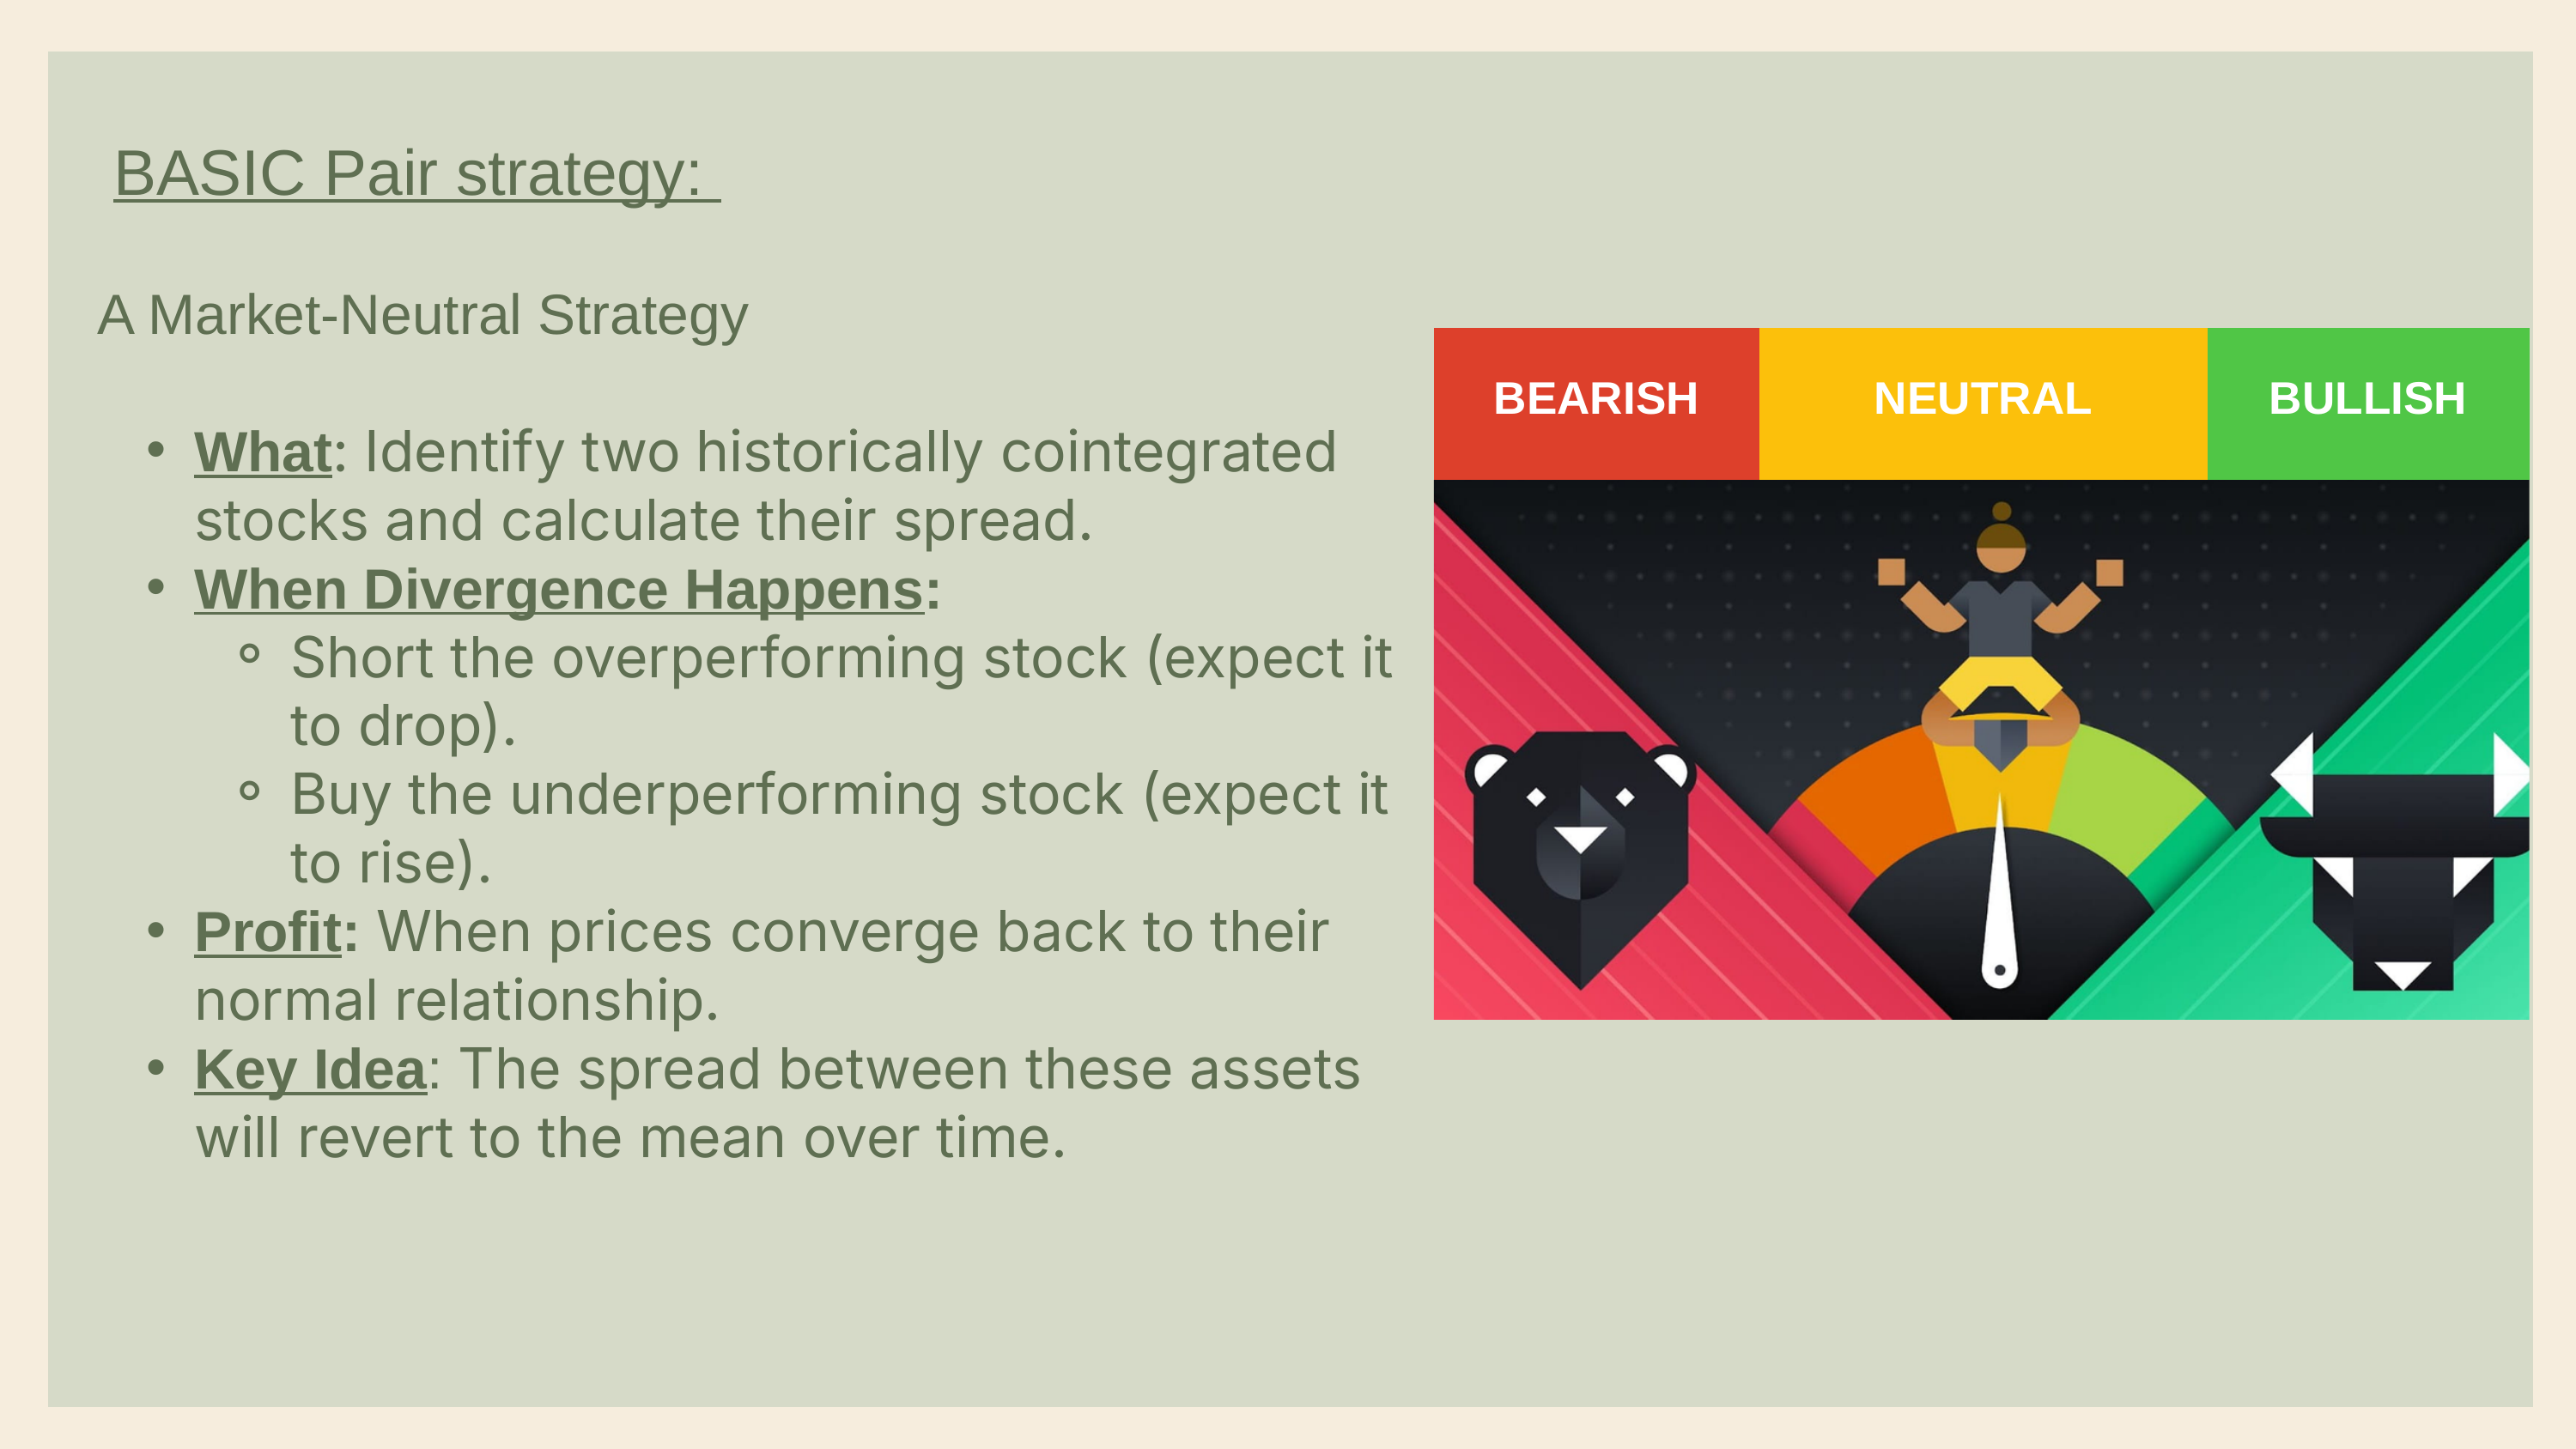

BASIC Pair strategy:

A Market-Neutral Strategy

What: Identify two historically cointegrated stocks and calculate their spread.
When Divergence Happens:
Short the overperforming stock (expect it to drop).
Buy the underperforming stock (expect it to rise).
Profit: When prices converge back to their normal relationship.
Key Idea: The spread between these assets will revert to the mean over time.

BEARISH

NEUTRAL

BULLISH